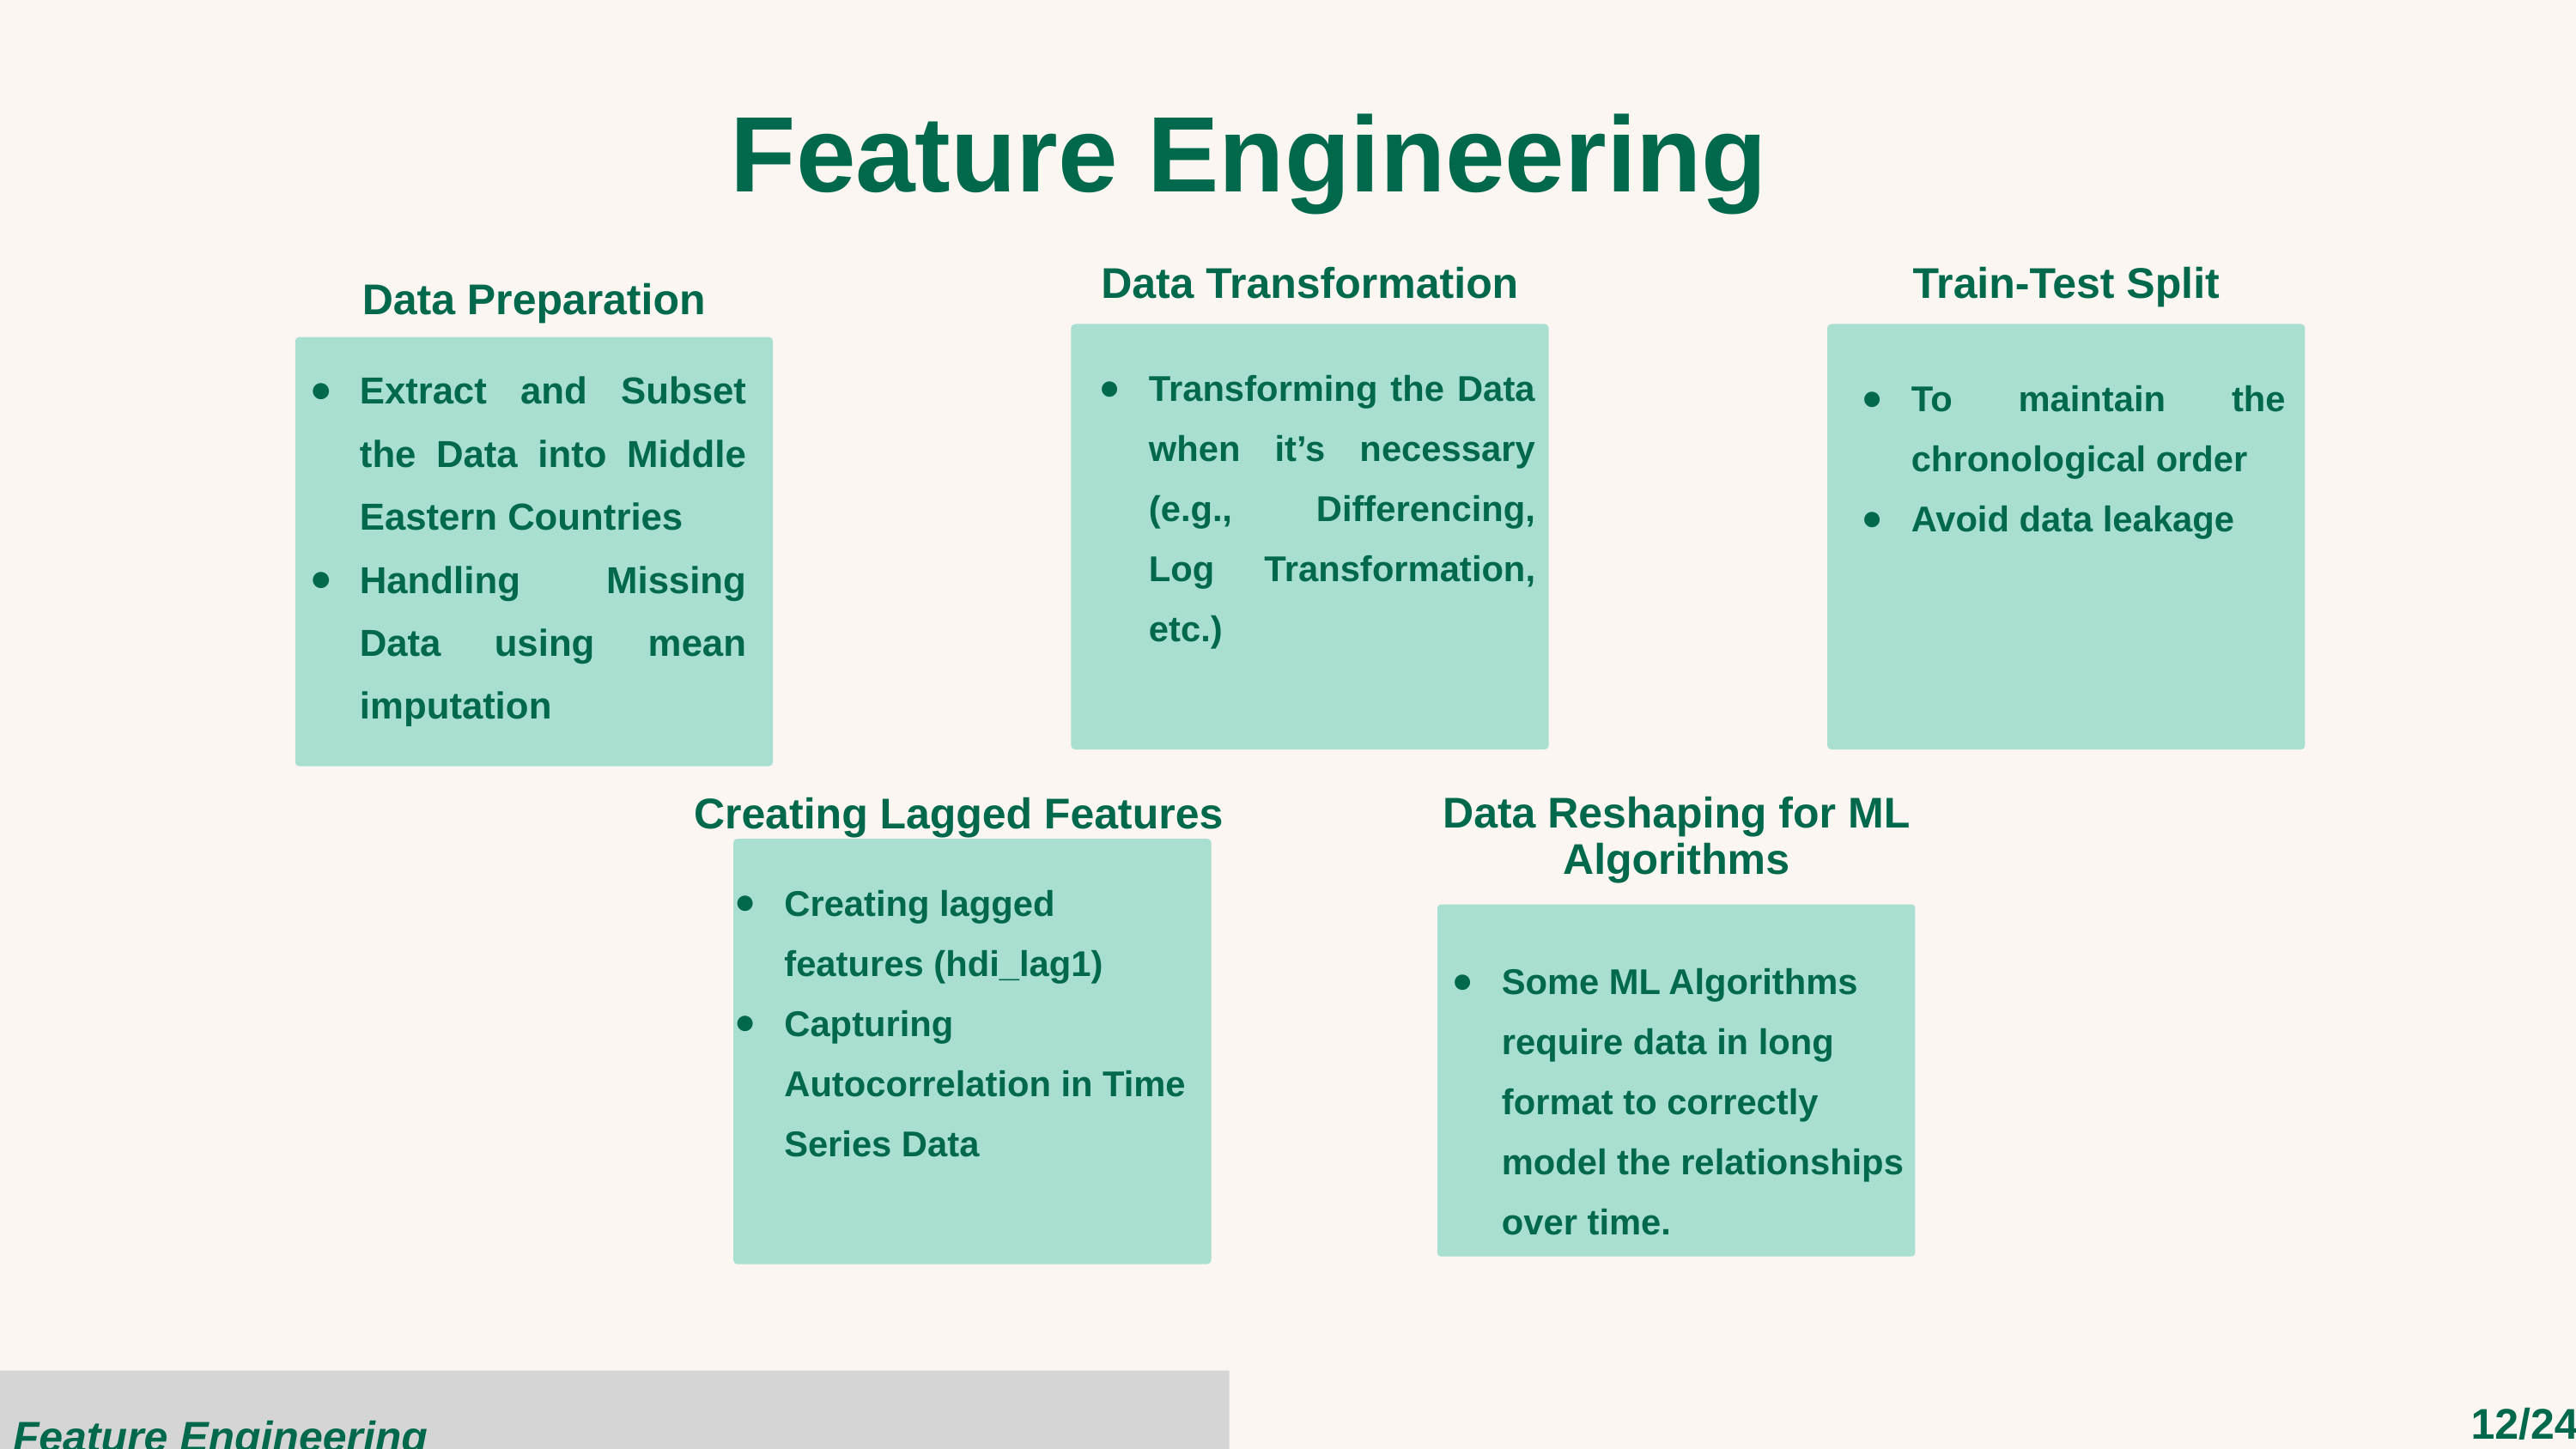

Feature Engineering
Data Transformation
Train-Test Split
Data Preparation

Transforming the Data when it’s necessary (e.g., Differencing, Log Transformation, etc.)
Extract and Subset the Data into Middle Eastern Countries
Handling Missing Data using mean imputation
To maintain the chronological order
Avoid data leakage
Data Reshaping for ML Algorithms
Creating Lagged Features

Creating lagged features (hdi_lag1)
Capturing Autocorrelation in Time Series Data

Some ML Algorithms require data in long format to correctly model the relationships over time.
Feature Engineering
12/24